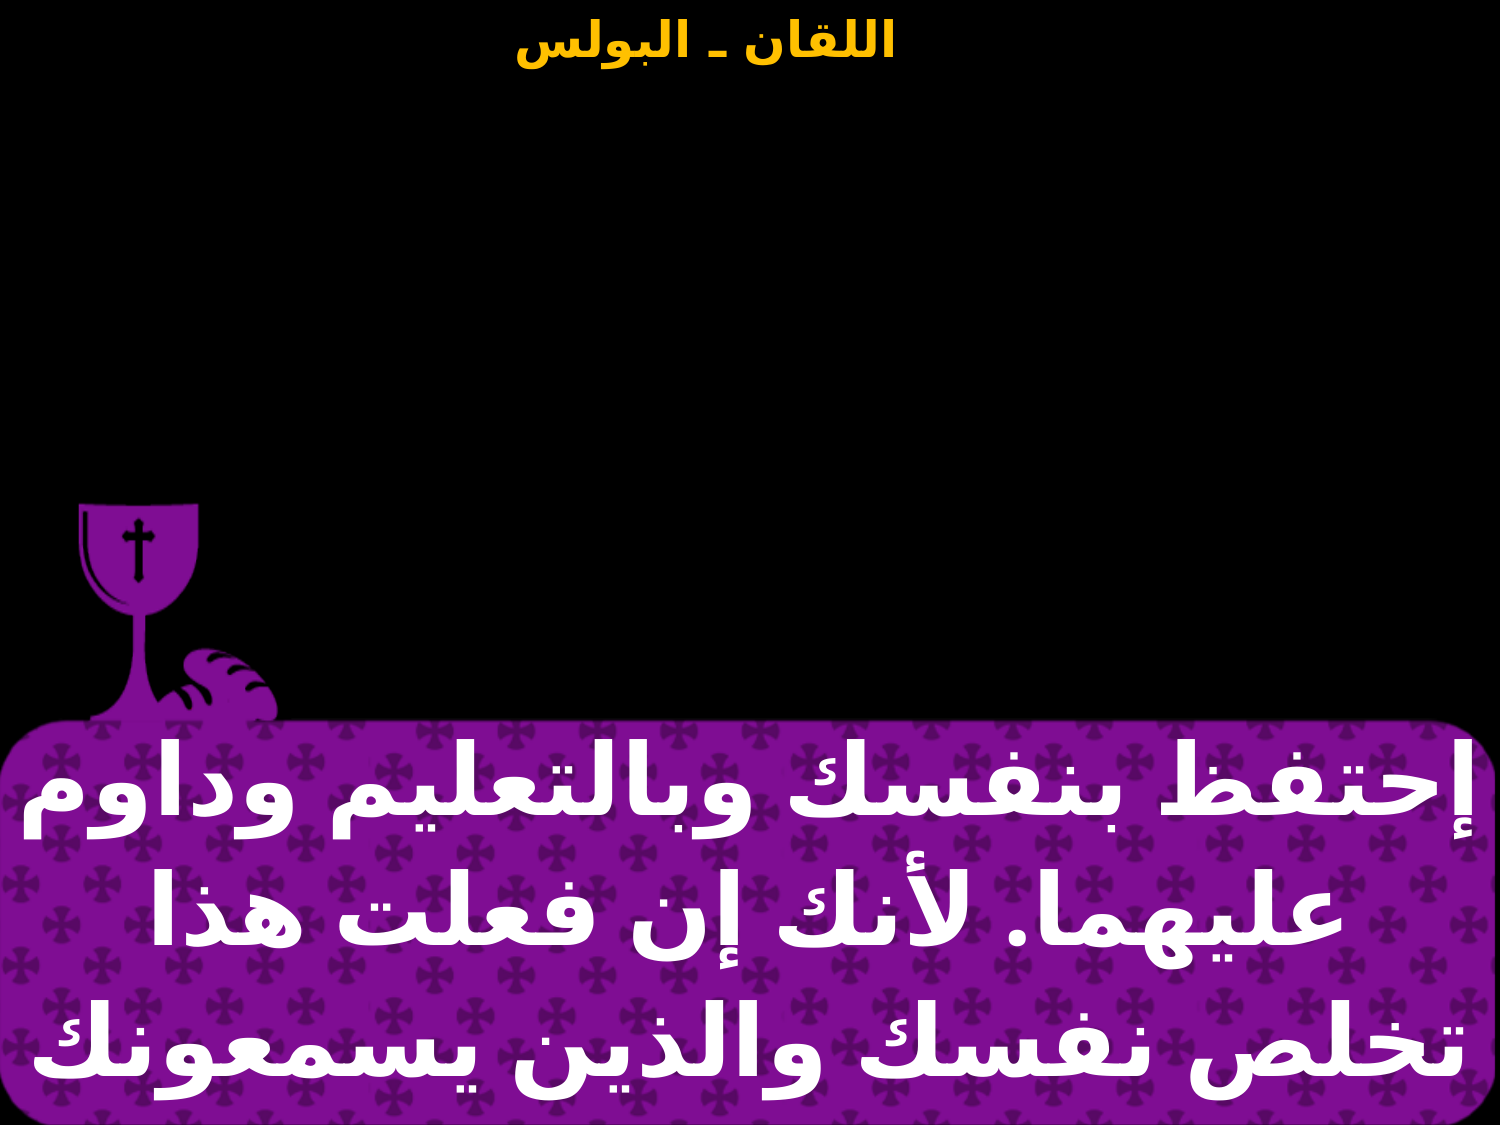

| إحتفظ بنفسك وبالتعليم وداوم عليهما. لأنك إن فعلت هذا تخلص نفسك والذين يسمعونك |
| --- |